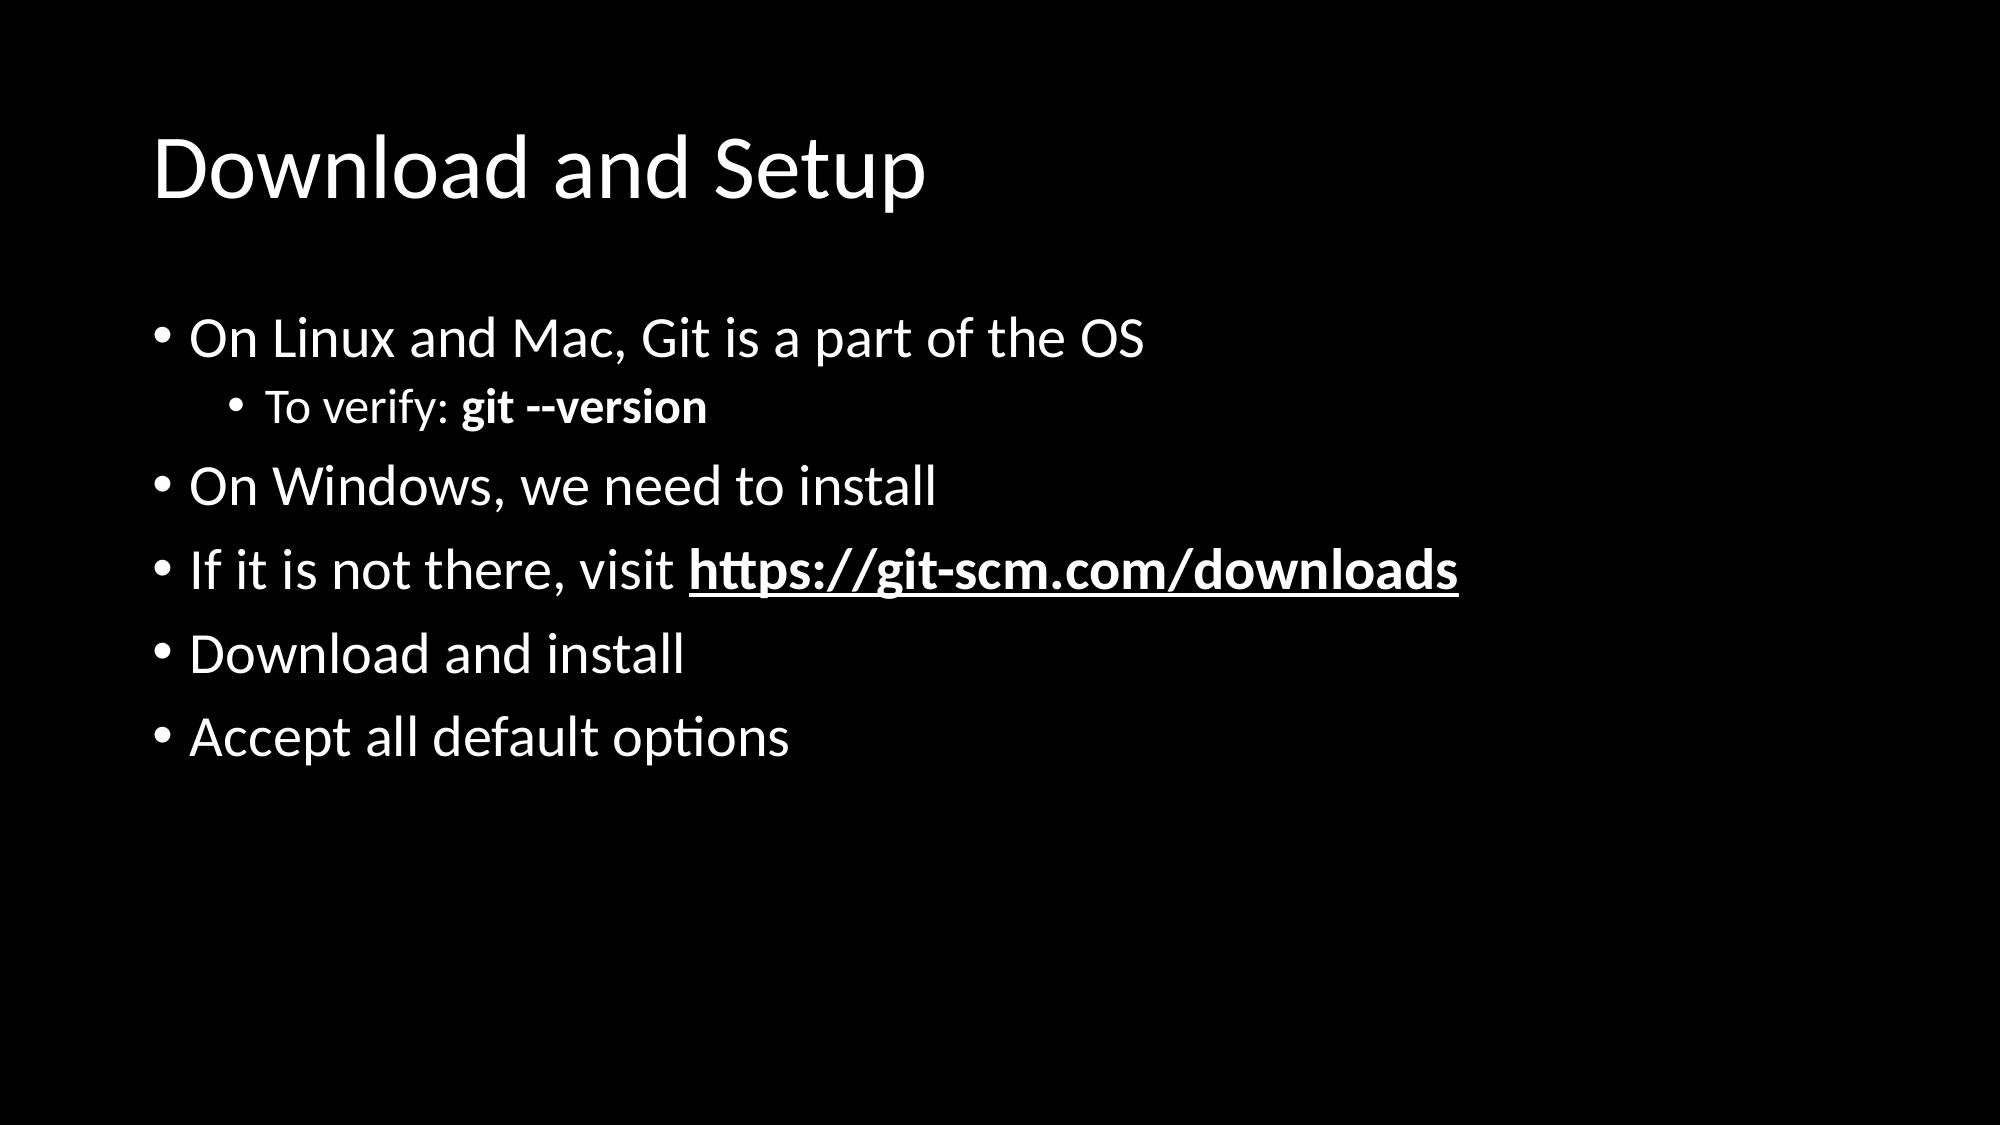

# Download and Setup
On Linux and Mac, Git is a part of the OS
To verify: git --version
On Windows, we need to install
If it is not there, visit https://git-scm.com/downloads
Download and install
Accept all default options